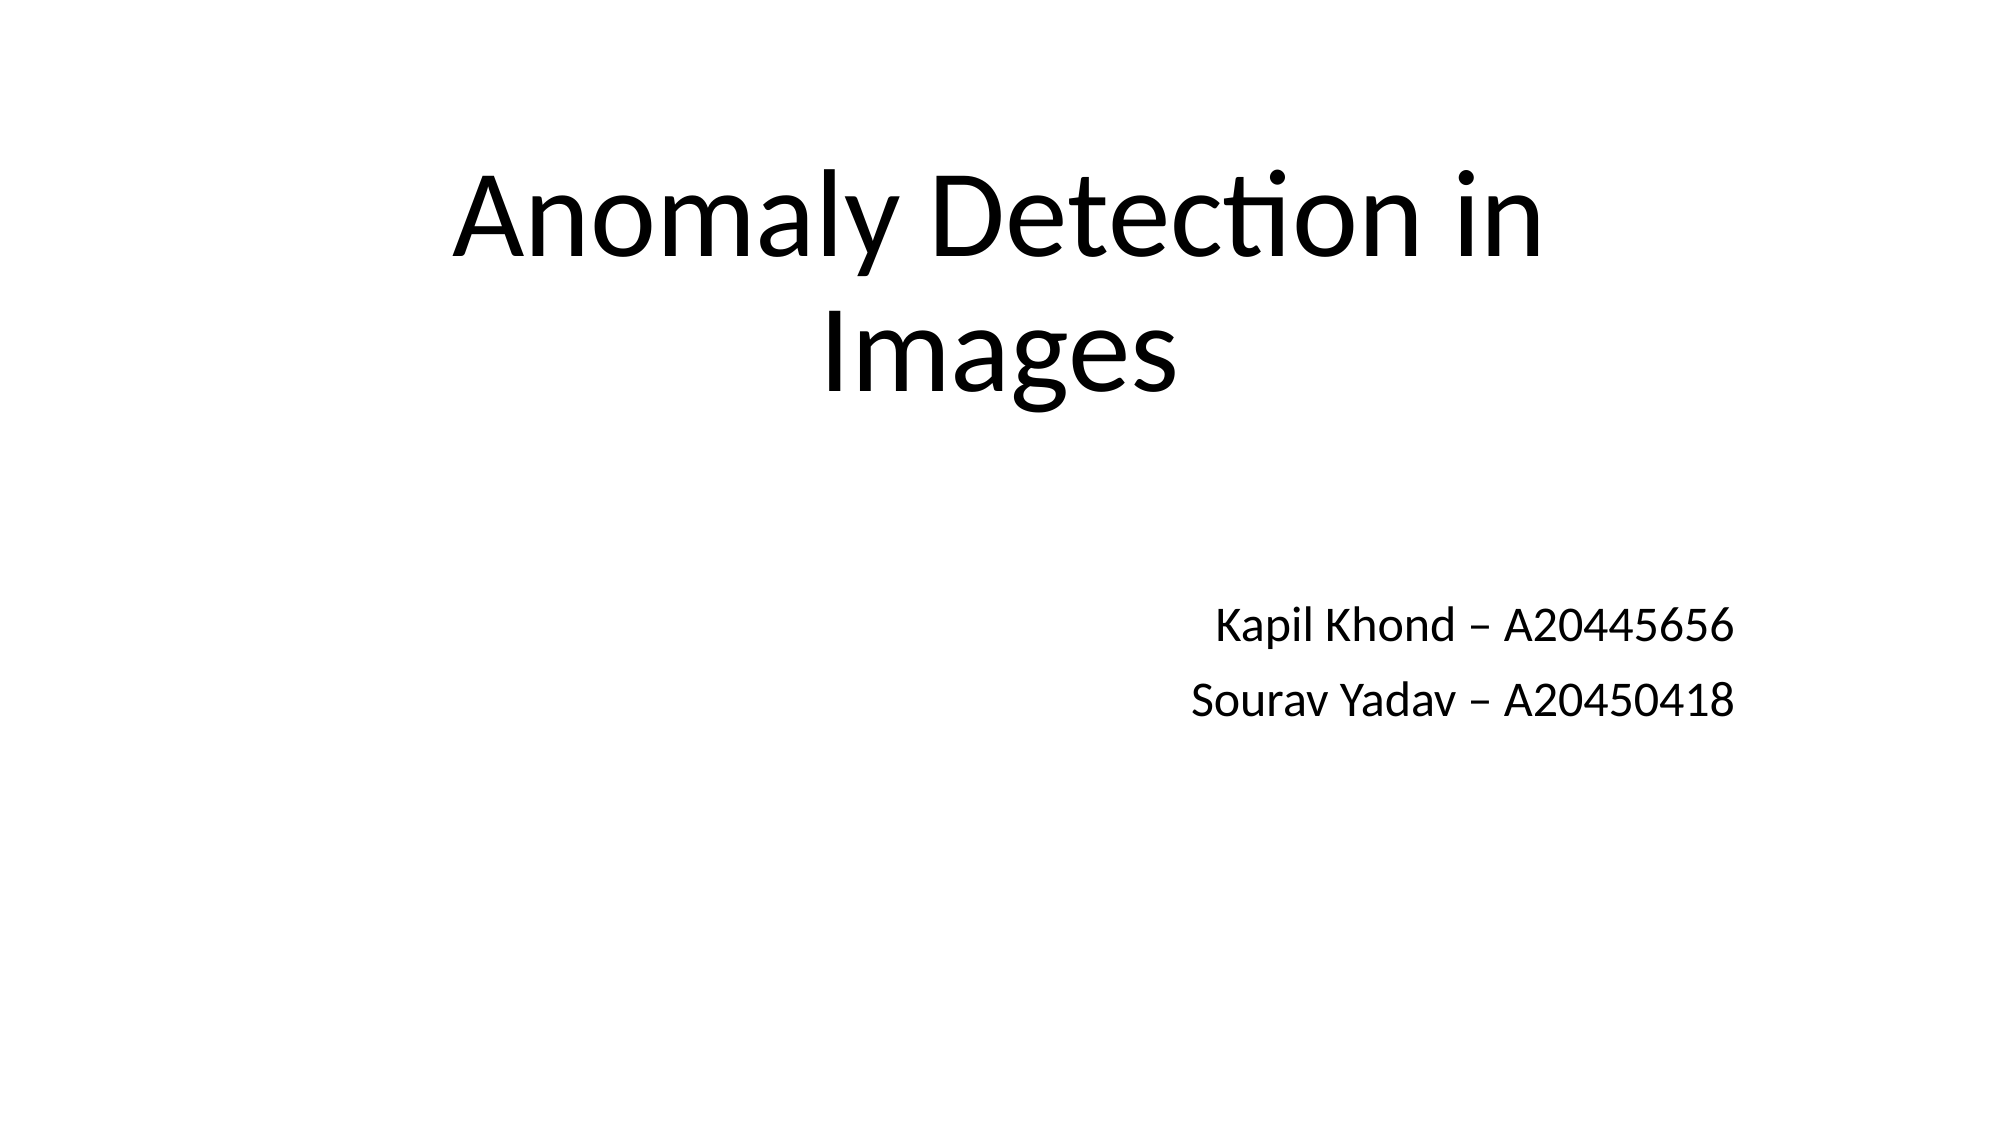

# Anomaly Detection in Images
Kapil Khond – A20445656
Sourav Yadav – A20450418